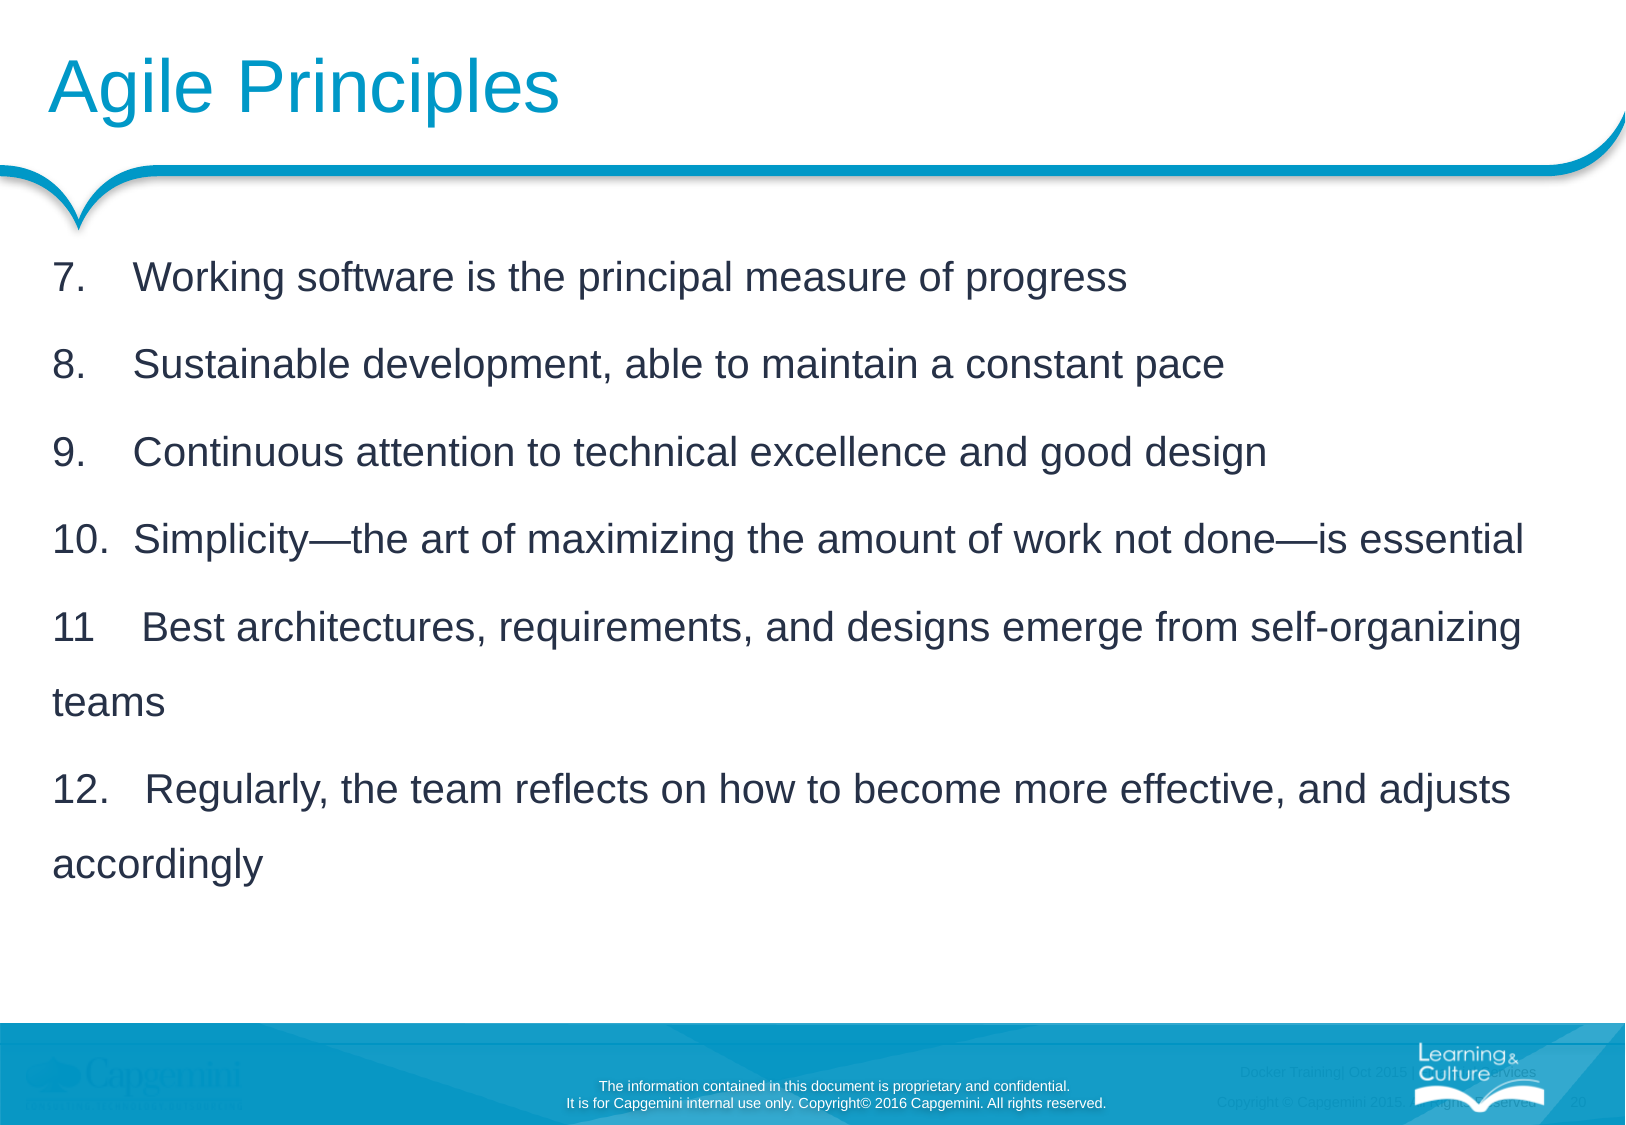

# Agile Principles
7.    Working software is the principal measure of progress
8.    Sustainable development, able to maintain a constant pace
9.    Continuous attention to technical excellence and good design
10.  Simplicity—the art of maximizing the amount of work not done—is essential
11    Best architectures, requirements, and designs emerge from self-organizing teams
12.   Regularly, the team reflects on how to become more effective, and adjusts accordingly